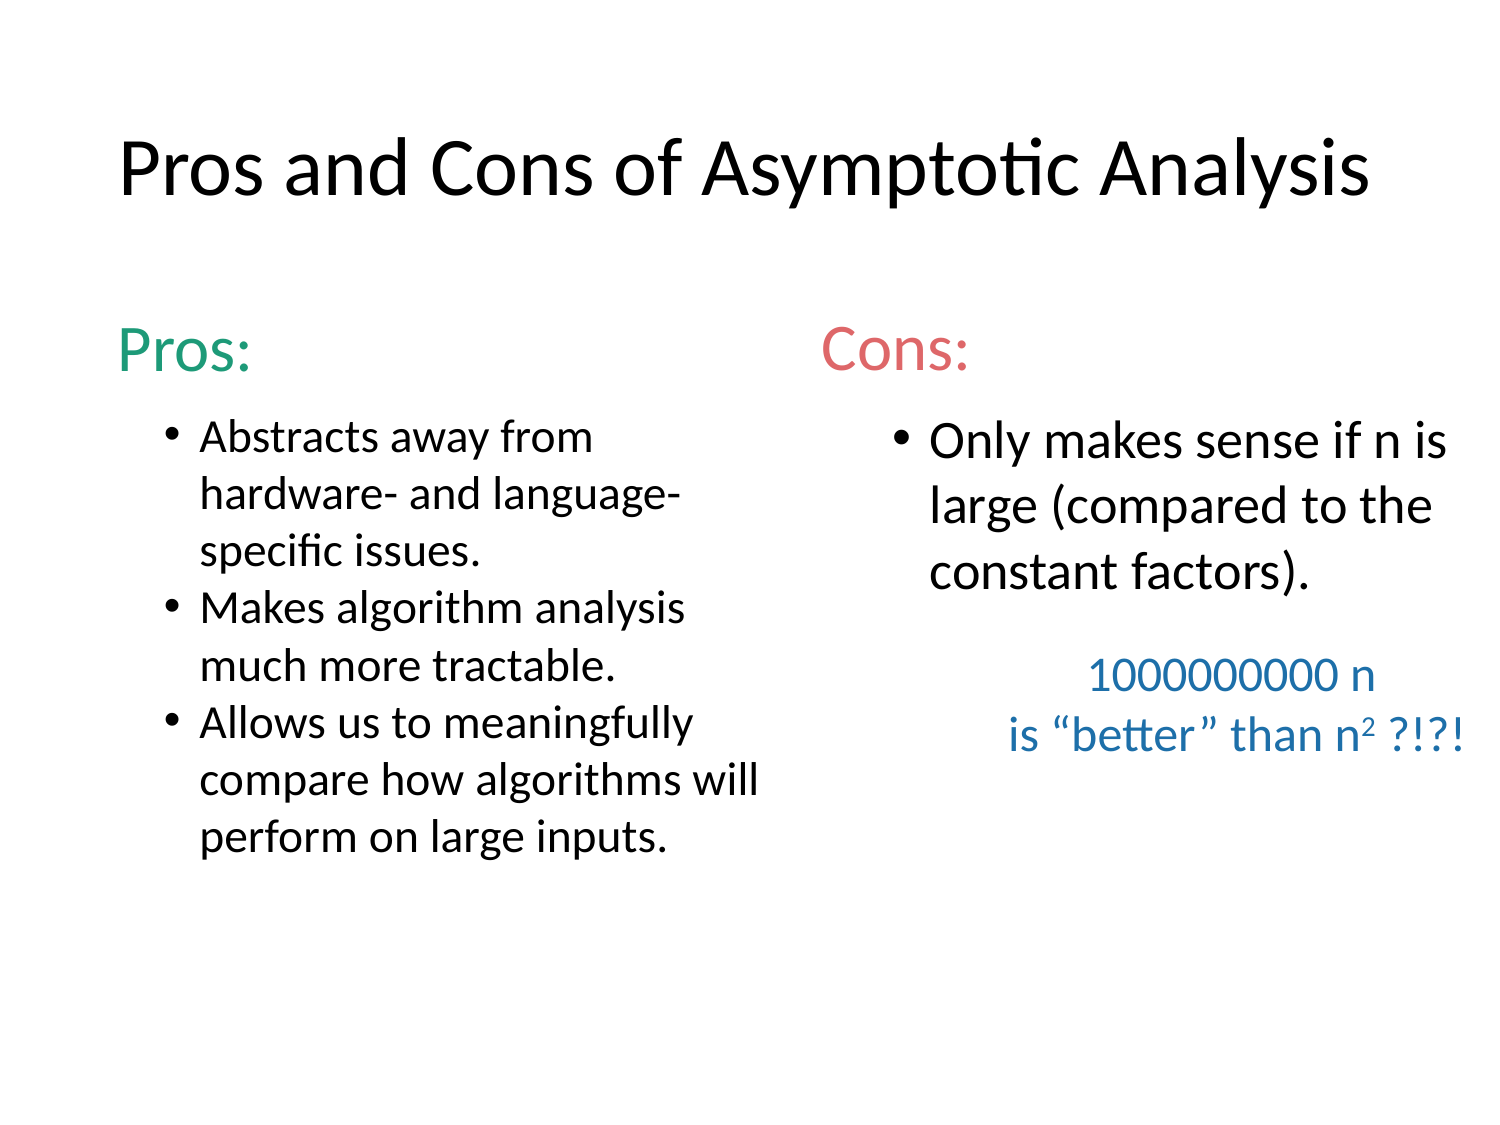

# Pros and Cons of Asymptotic Analysis
Cons:
Pros:
Abstracts away from hardware- and language-specific issues.
Makes algorithm analysis much more tractable.
Allows us to meaningfully compare how algorithms will perform on large inputs.
Only makes sense if n is large (compared to the constant factors).
1000000000 n
is “better” than n2 ?!?!